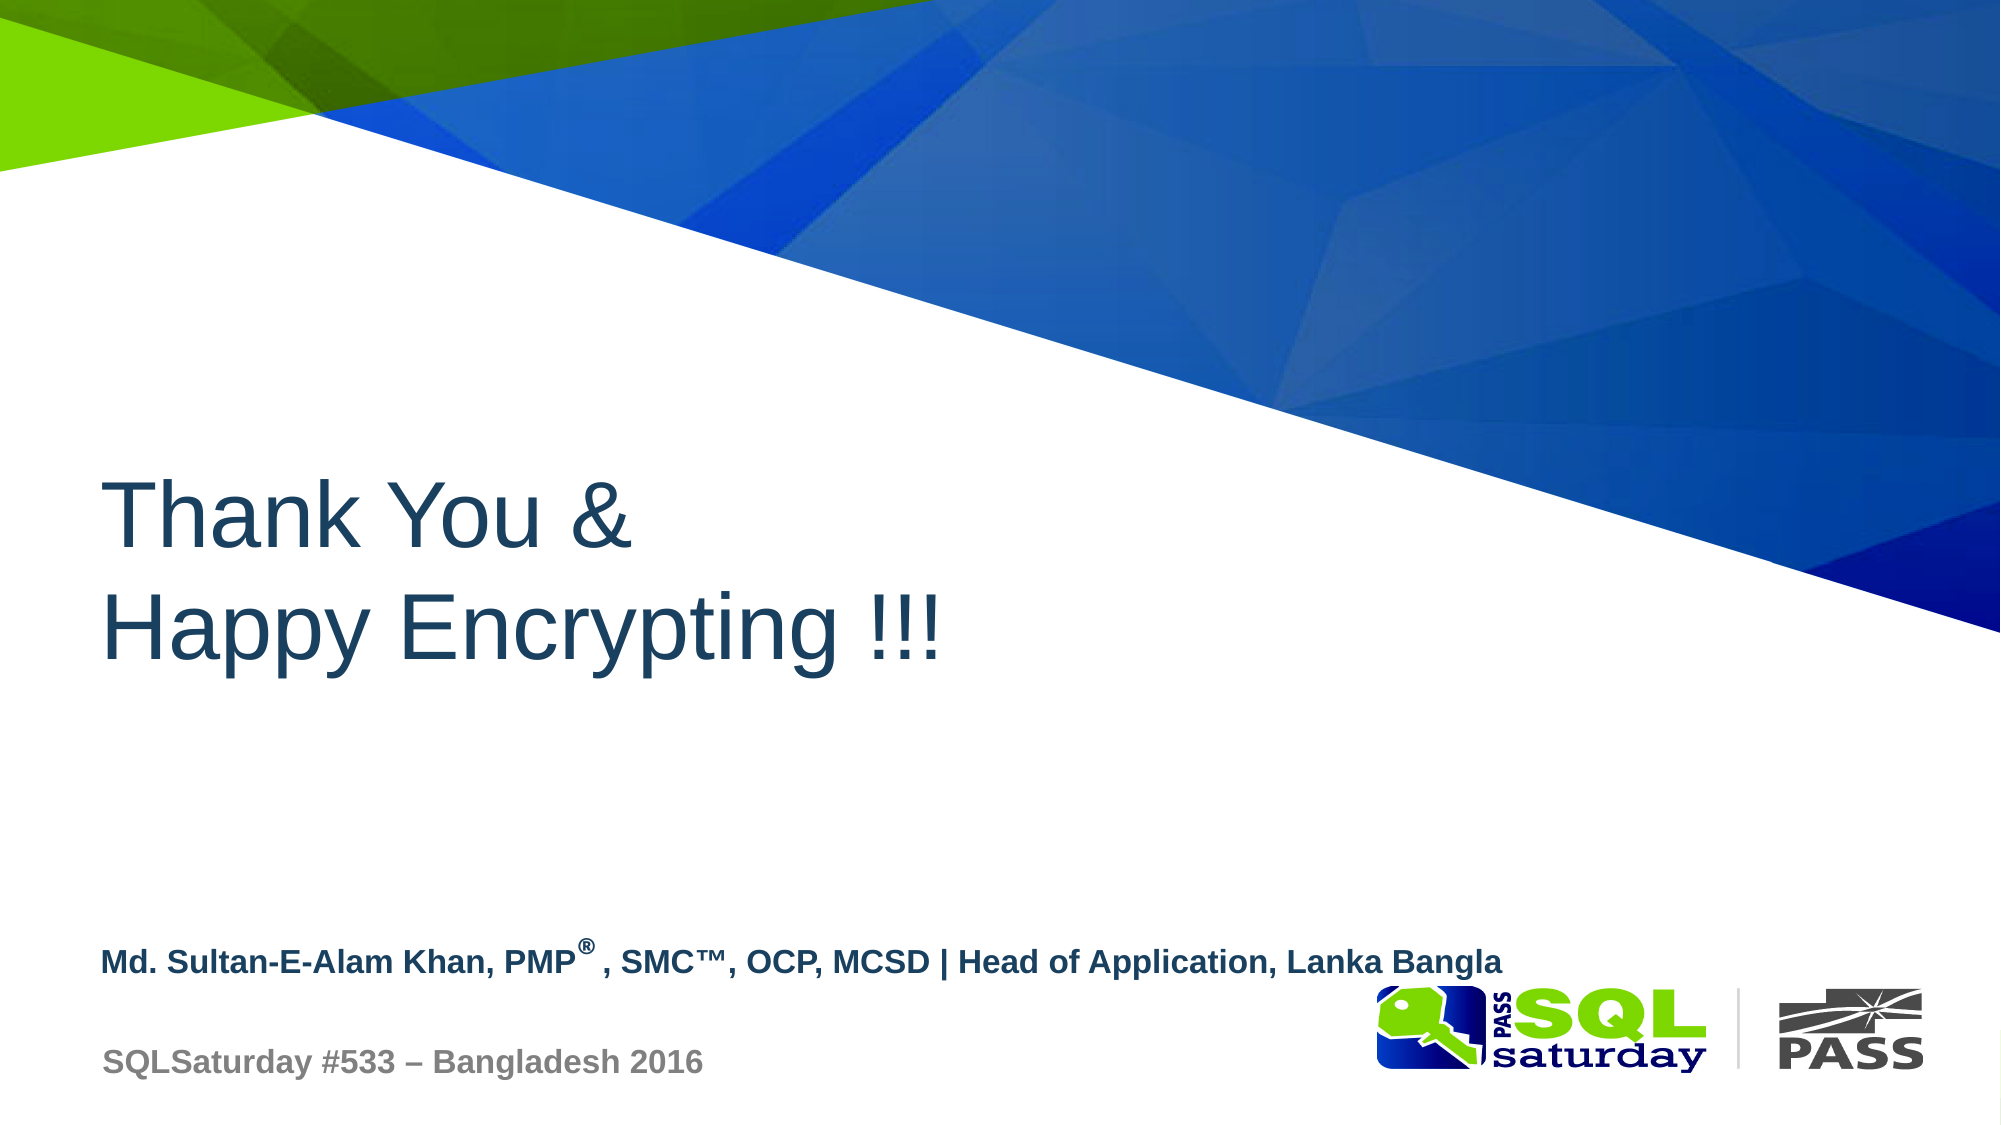

# Thank You & Happy Encrypting !!!
Md. Sultan-E-Alam Khan, PMP®, SMC™, OCP, MCSD | Head of Application, Lanka Bangla
SQLSaturday #533 – Bangladesh 2016